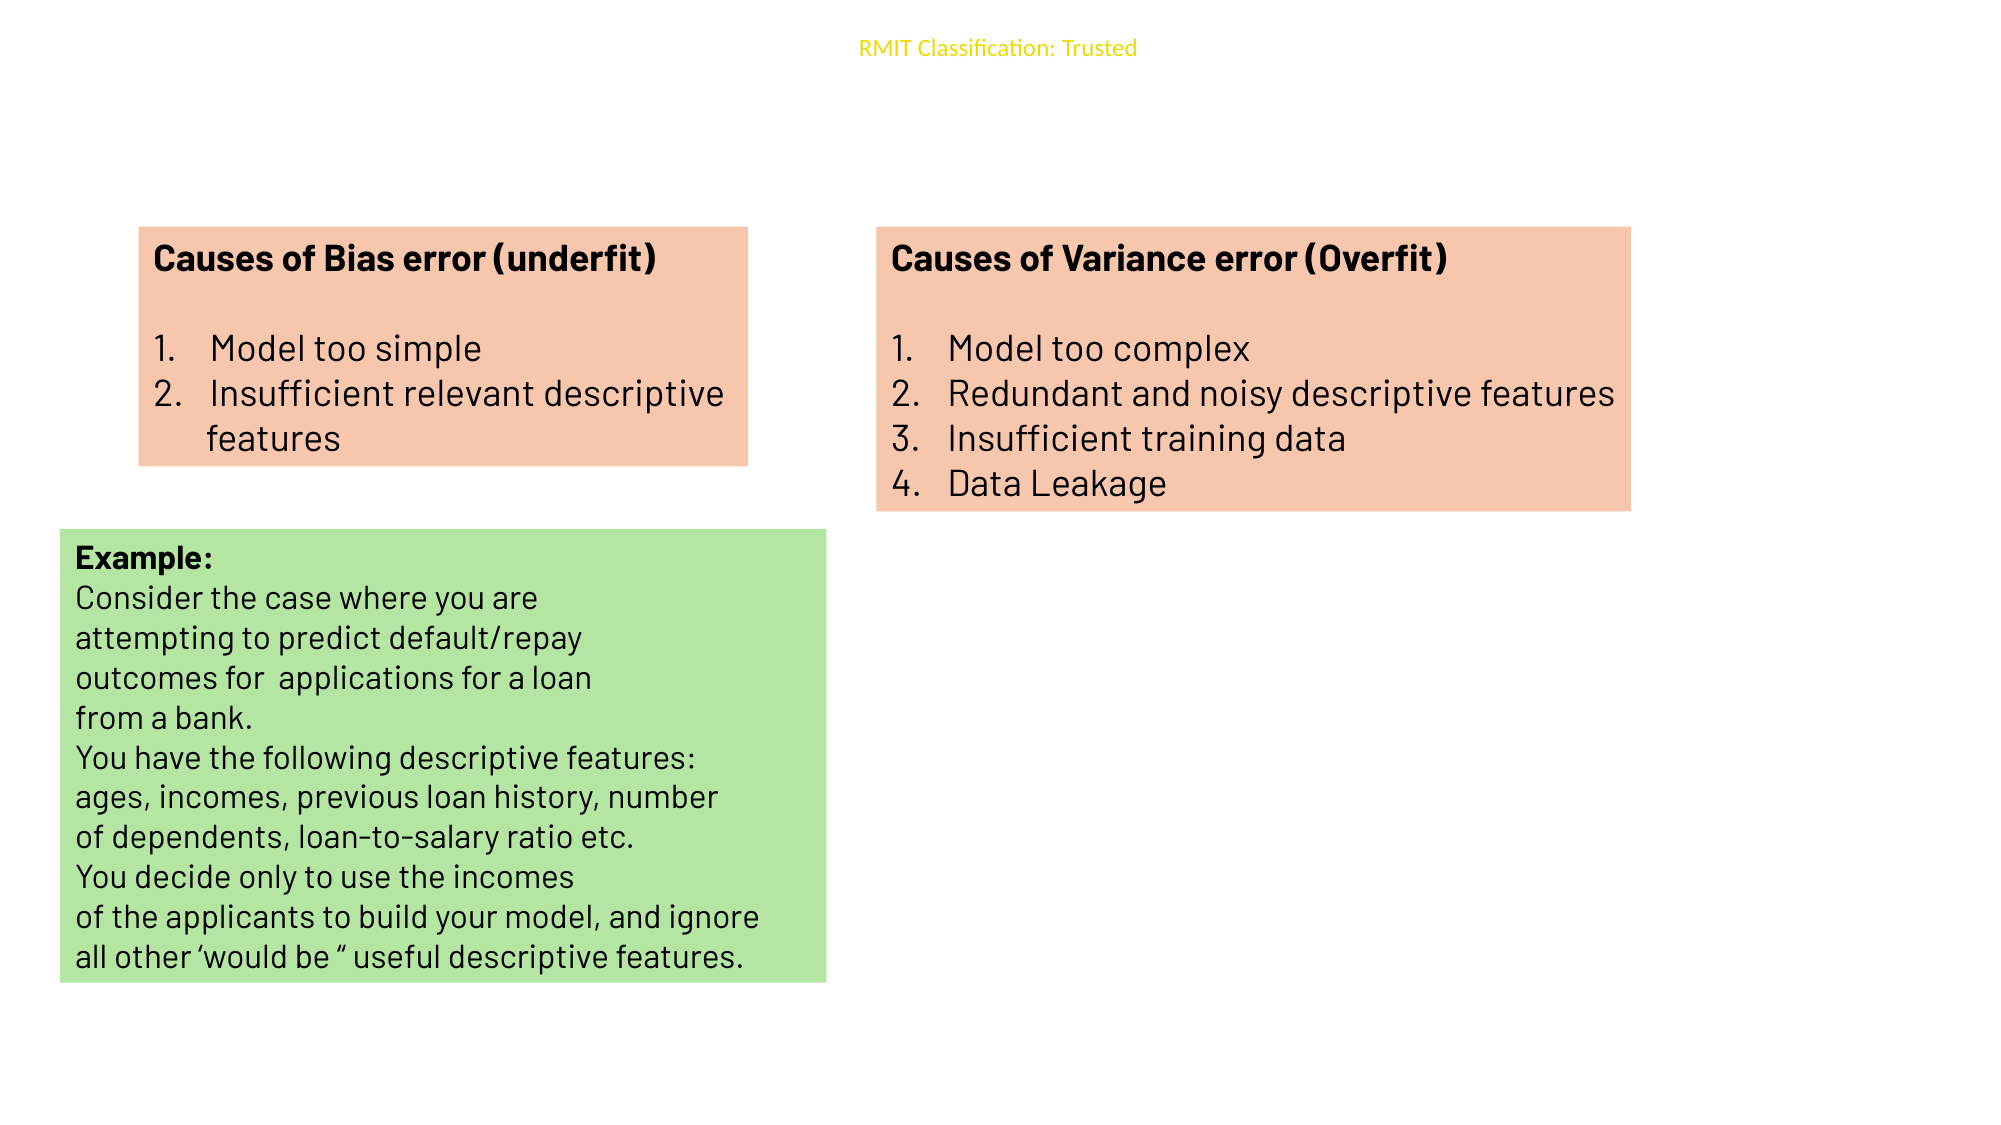

Causes of Bias error (underfit)

Model too simple
Insufficient relevant descriptive
       features
Causes of Variance error (Overfit)

Model too complex
Redundant and noisy descriptive features
Insufficient training data
Data Leakage
Example:
Consider the case where you are
attempting to predict default/repay
outcomes for  applications for a loan
from a bank.
You have the following descriptive features:
ages, incomes, previous loan history, number
of dependents, loan-to-salary ratio etc.
You decide only to use the incomes
of the applicants to build your model, and ignore
all other ‘would be “ useful descriptive features.